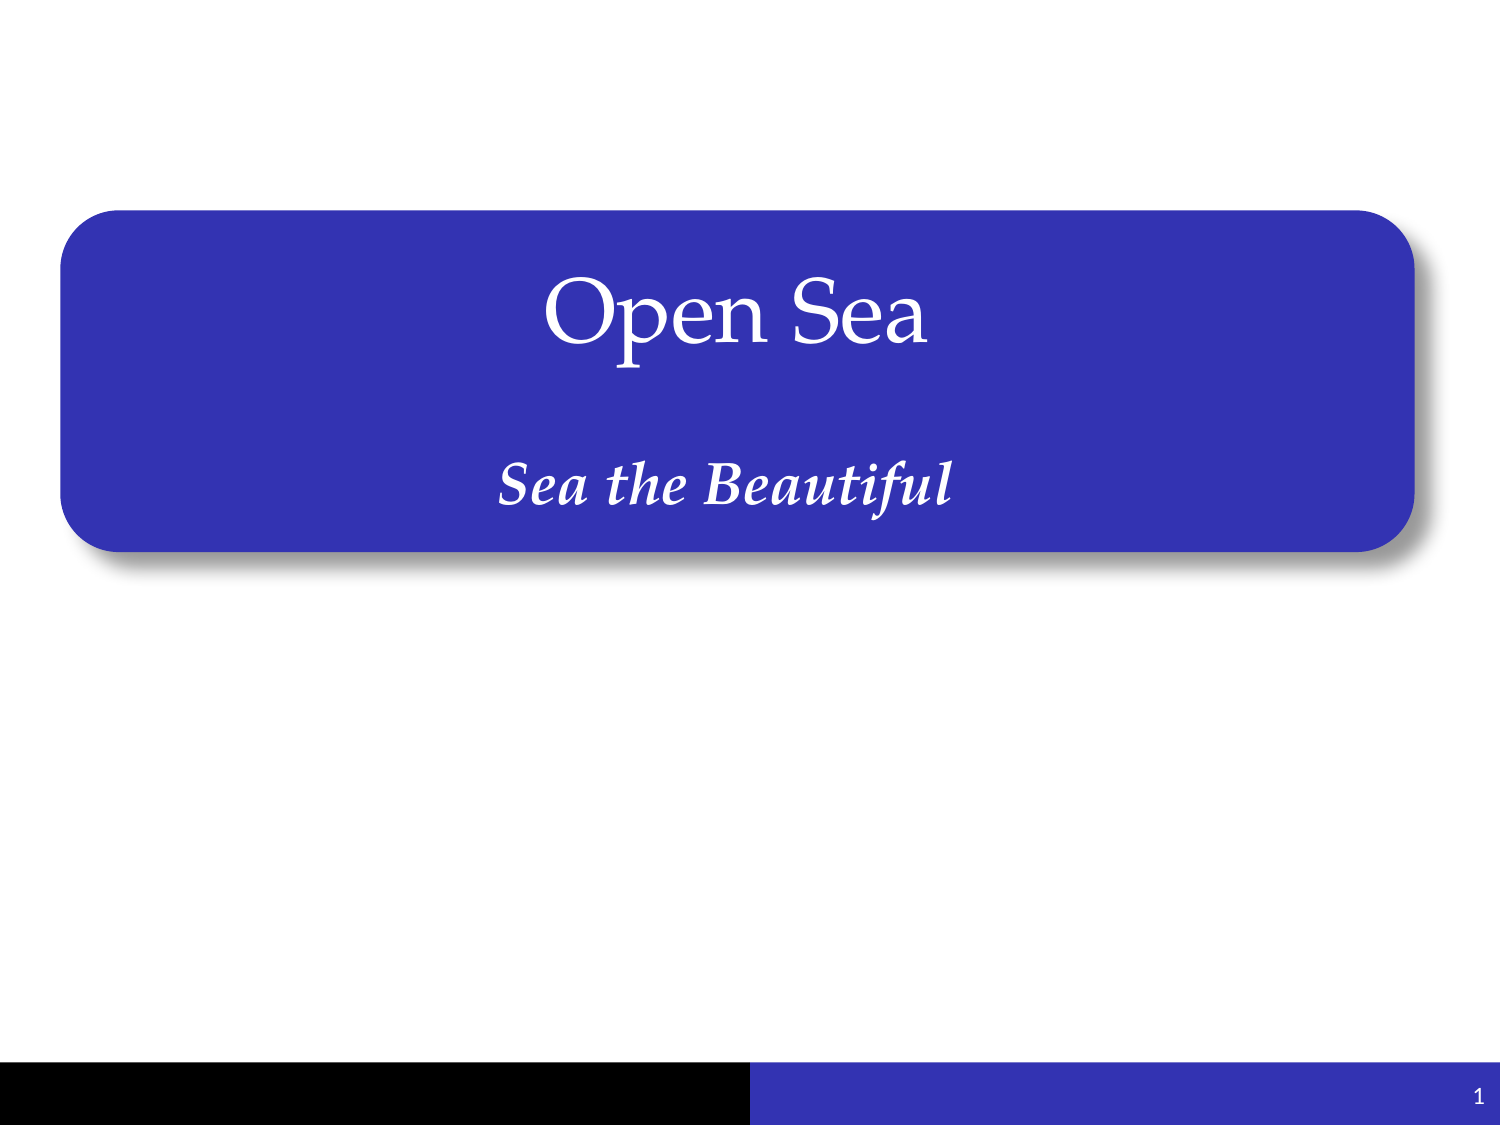

# Open Sea
Sea the Beautiful
1